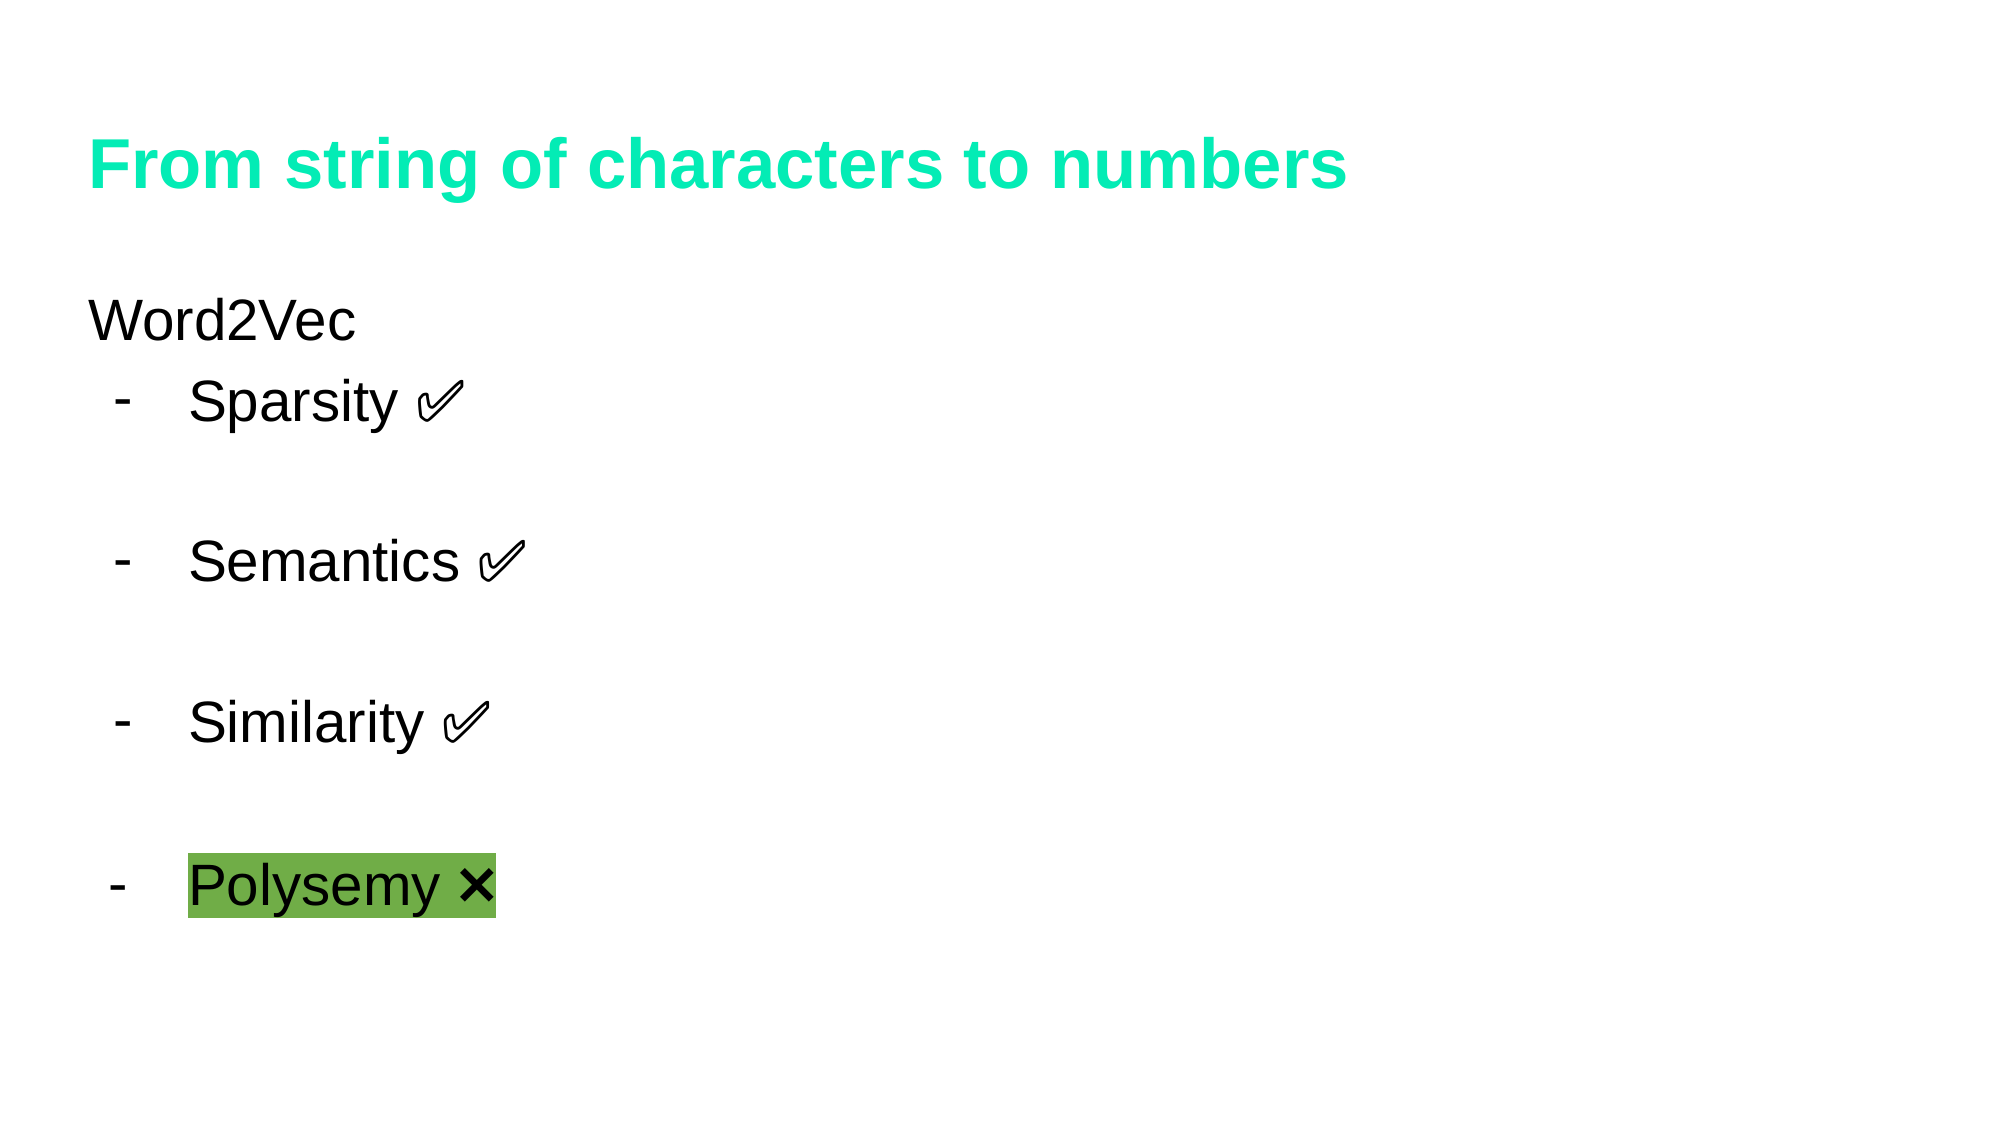

# From string of characters to numbers
Word2Vec
Sparsity ✅

Semantics ✅

Similarity ✅

Polysemy ❌